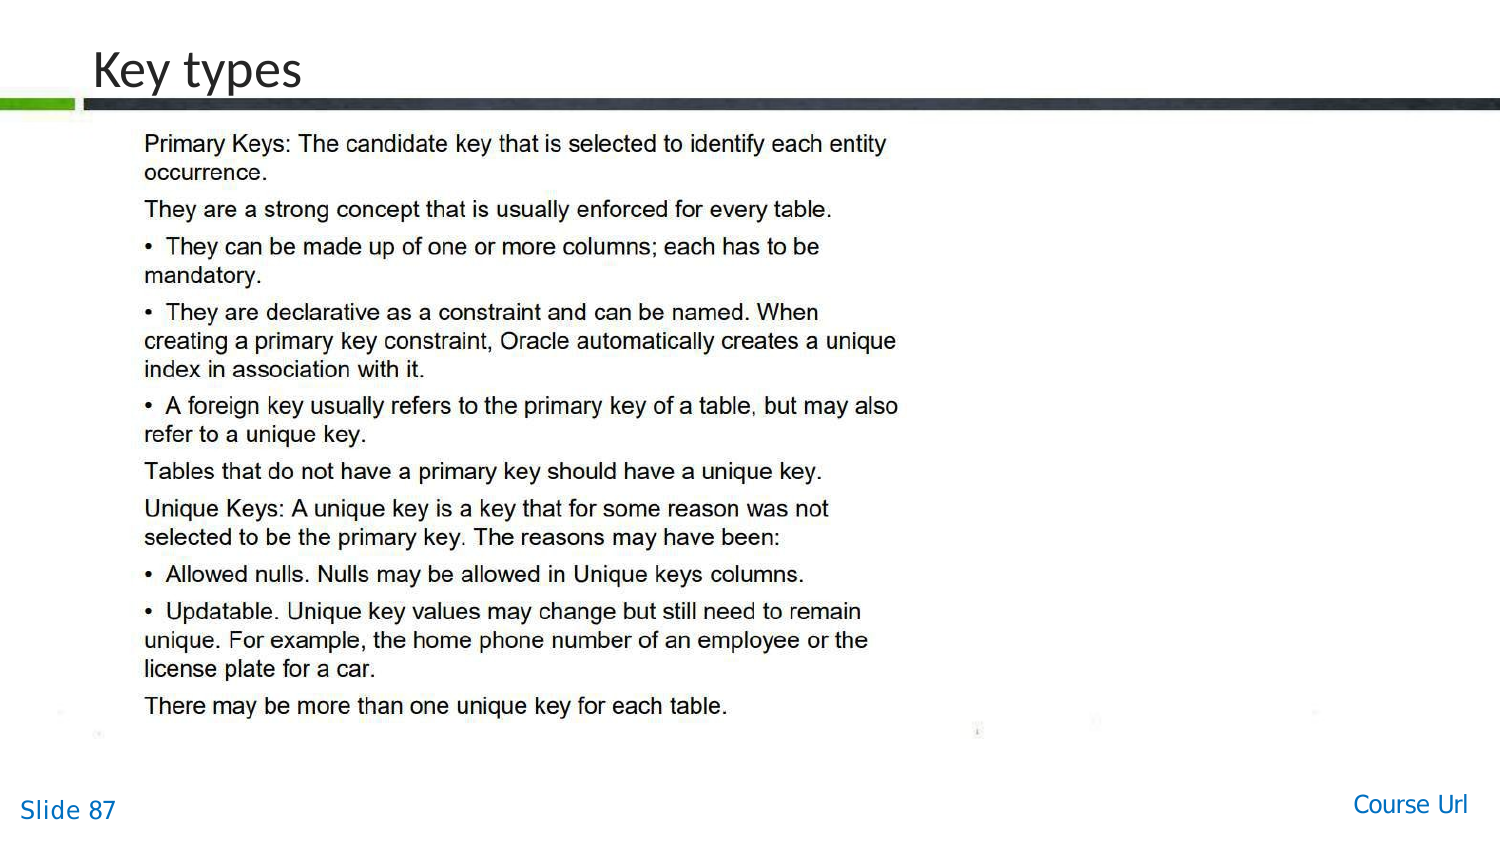

# Key types

Course Url
Slide 87